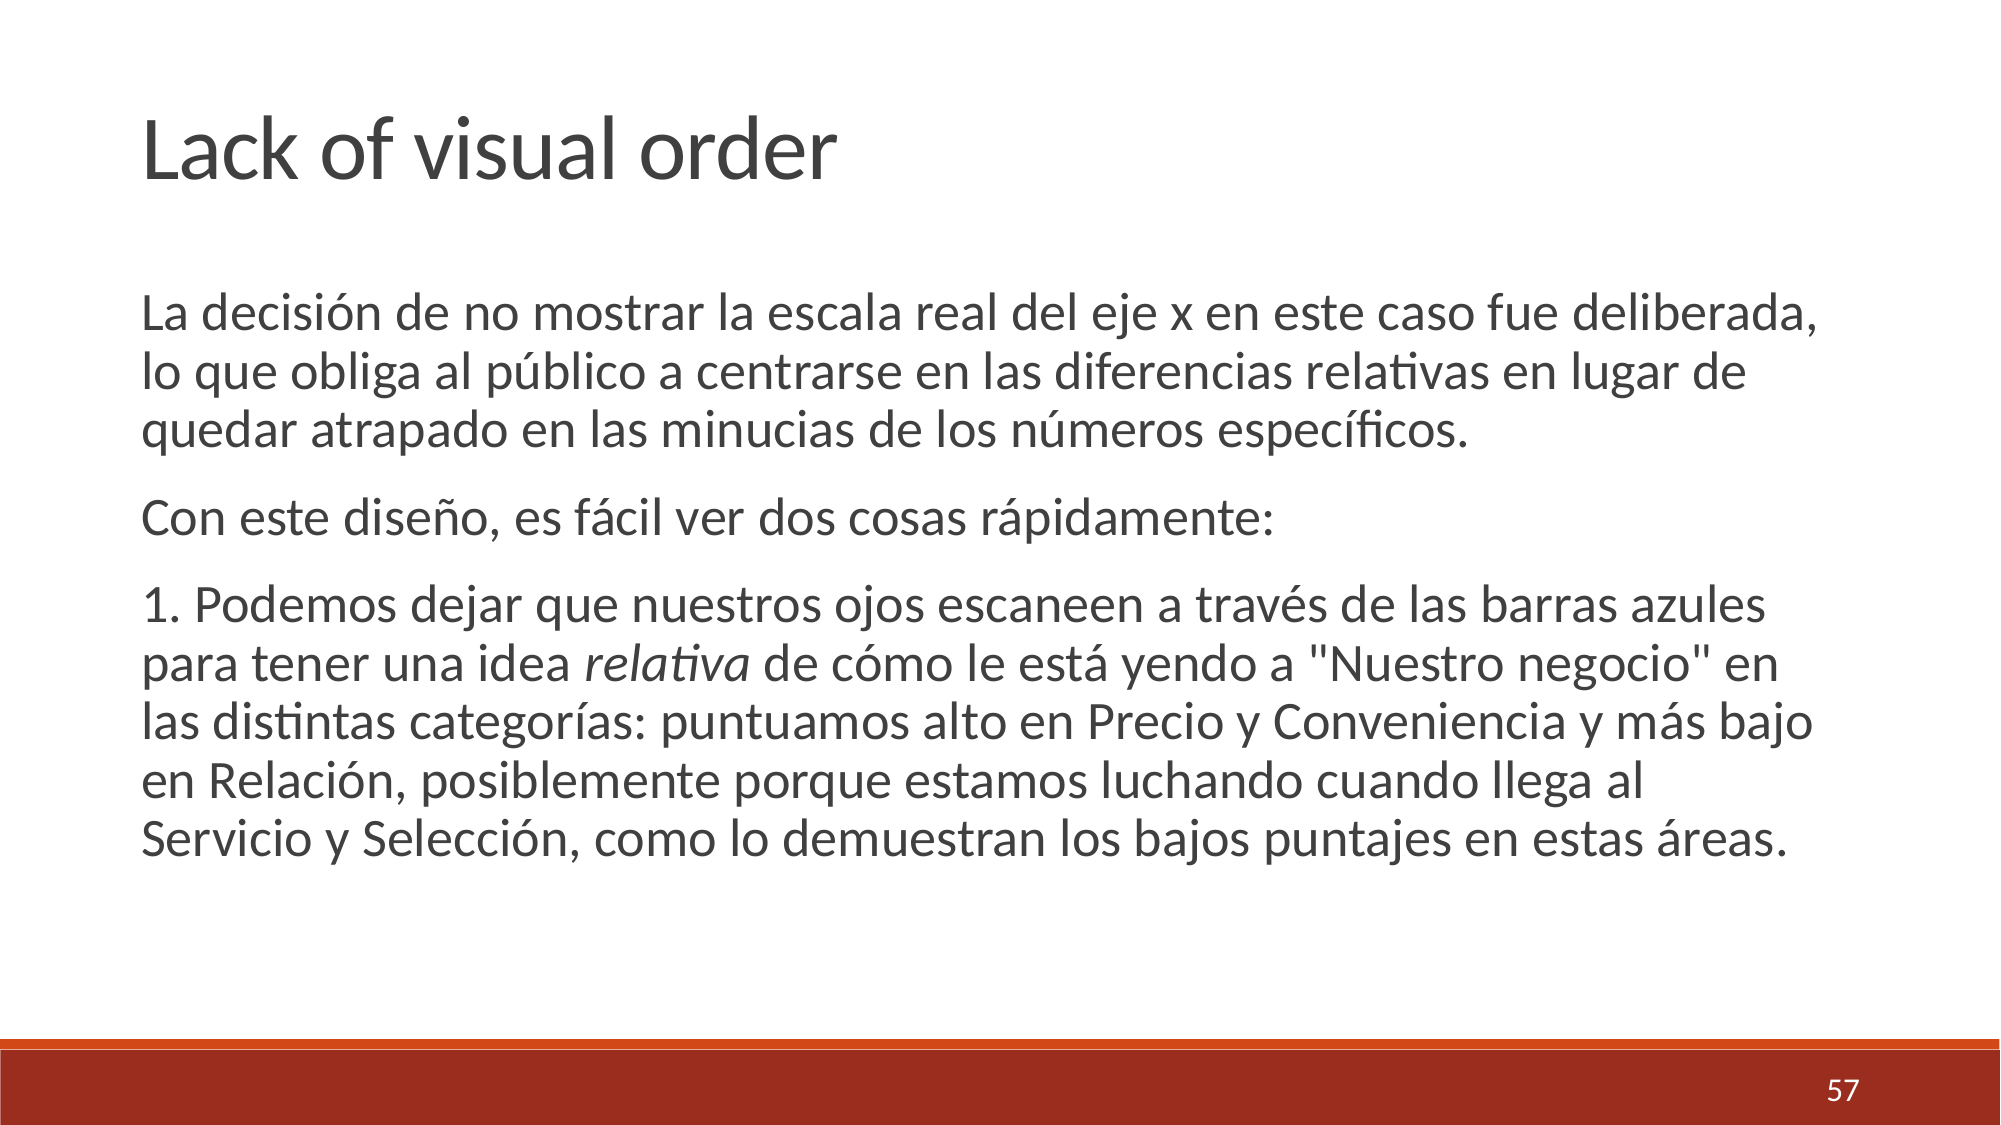

Lack of visual order
La decisión de no mostrar la escala real del eje x en este caso fue deliberada, lo que obliga al público a centrarse en las diferencias relativas en lugar de quedar atrapado en las minucias de los números específicos.
Con este diseño, es fácil ver dos cosas rápidamente:
1. Podemos dejar que nuestros ojos escaneen a través de las barras azules para tener una idea relativa de cómo le está yendo a "Nuestro negocio" en las distintas categorías: puntuamos alto en Precio y Conveniencia y más bajo en Relación, posiblemente porque estamos luchando cuando llega al Servicio y Selección, como lo demuestran los bajos puntajes en estas áreas.
57